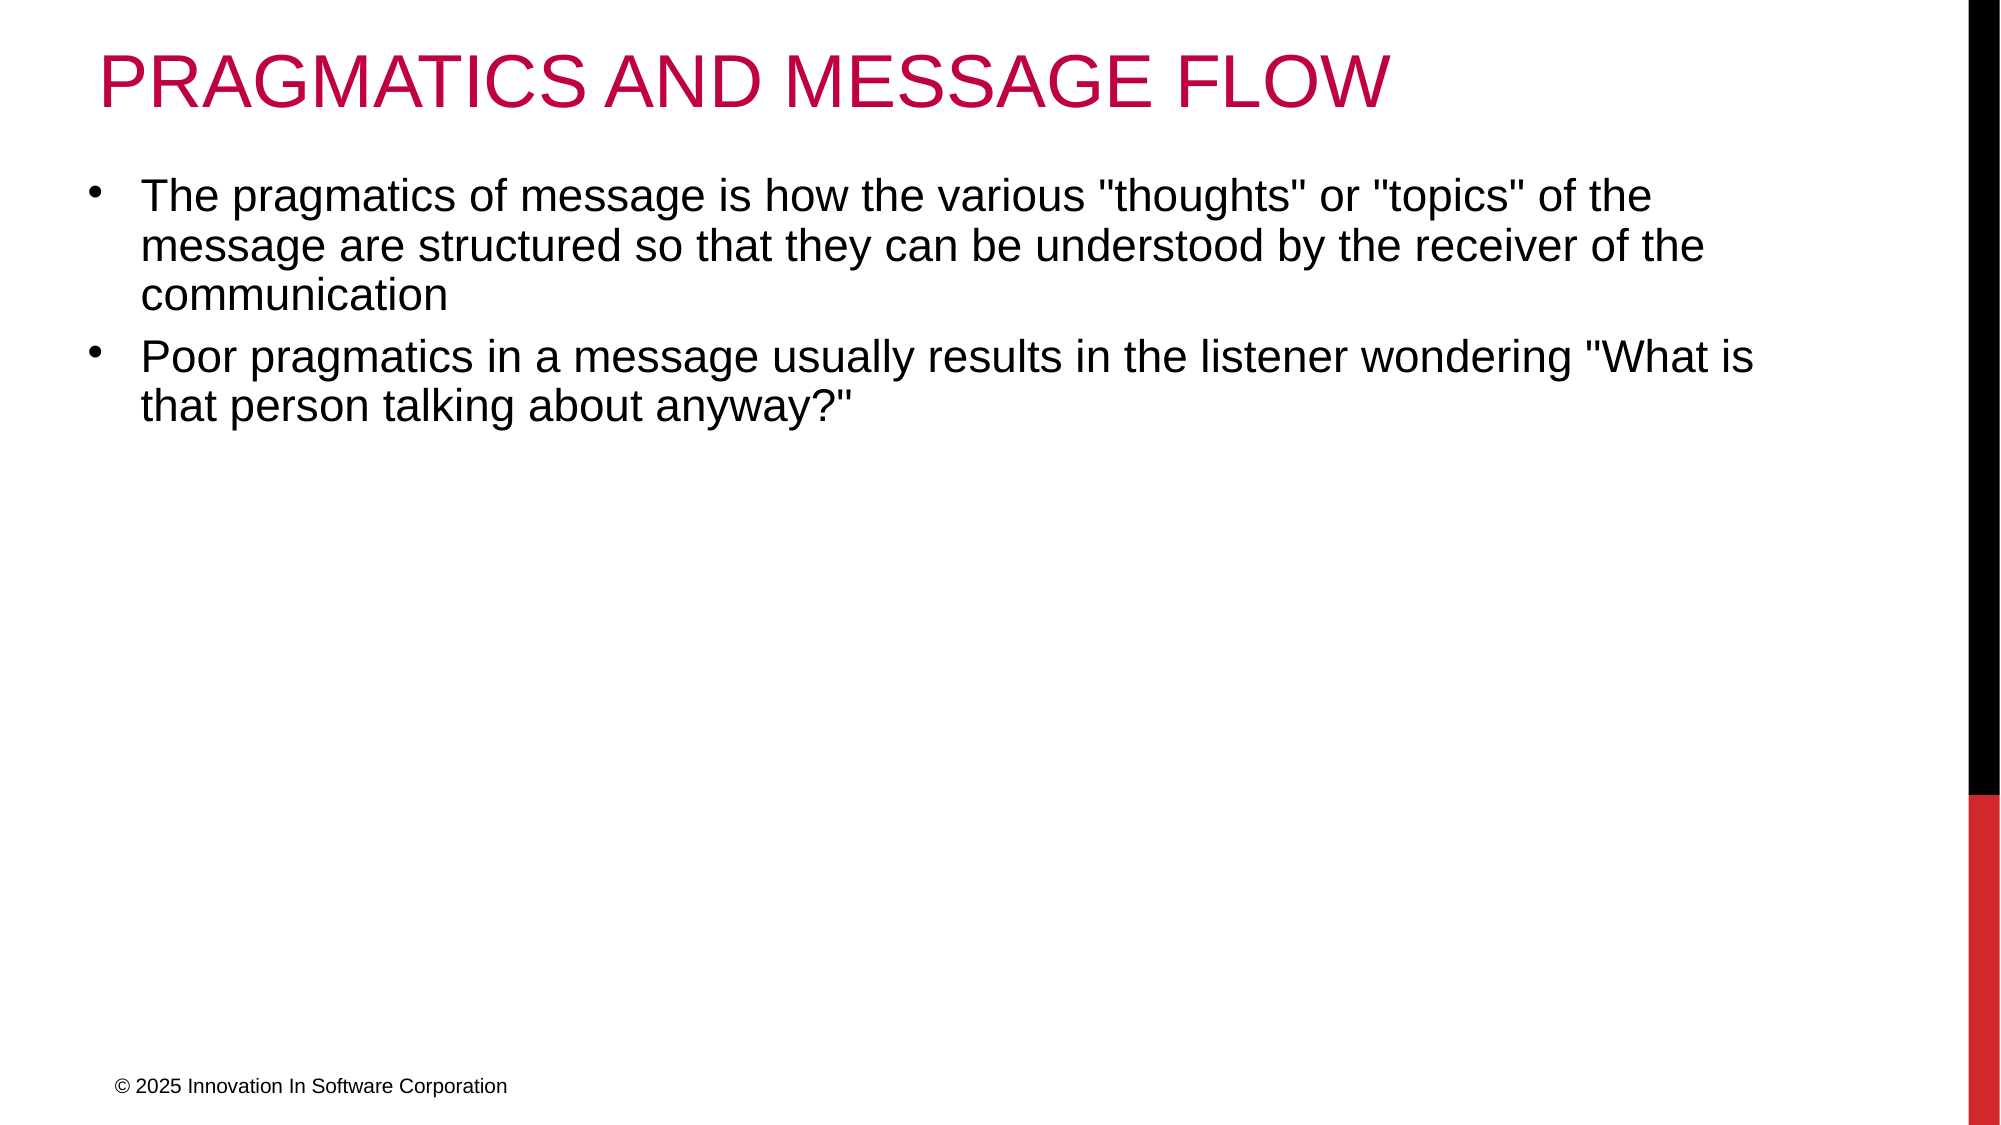

# Pragmatics and Message Flow
The pragmatics of message is how the various "thoughts" or "topics" of the message are structured so that they can be understood by the receiver of the communication
Poor pragmatics in a message usually results in the listener wondering "What is that person talking about anyway?"

© 2025 Innovation In Software Corporation